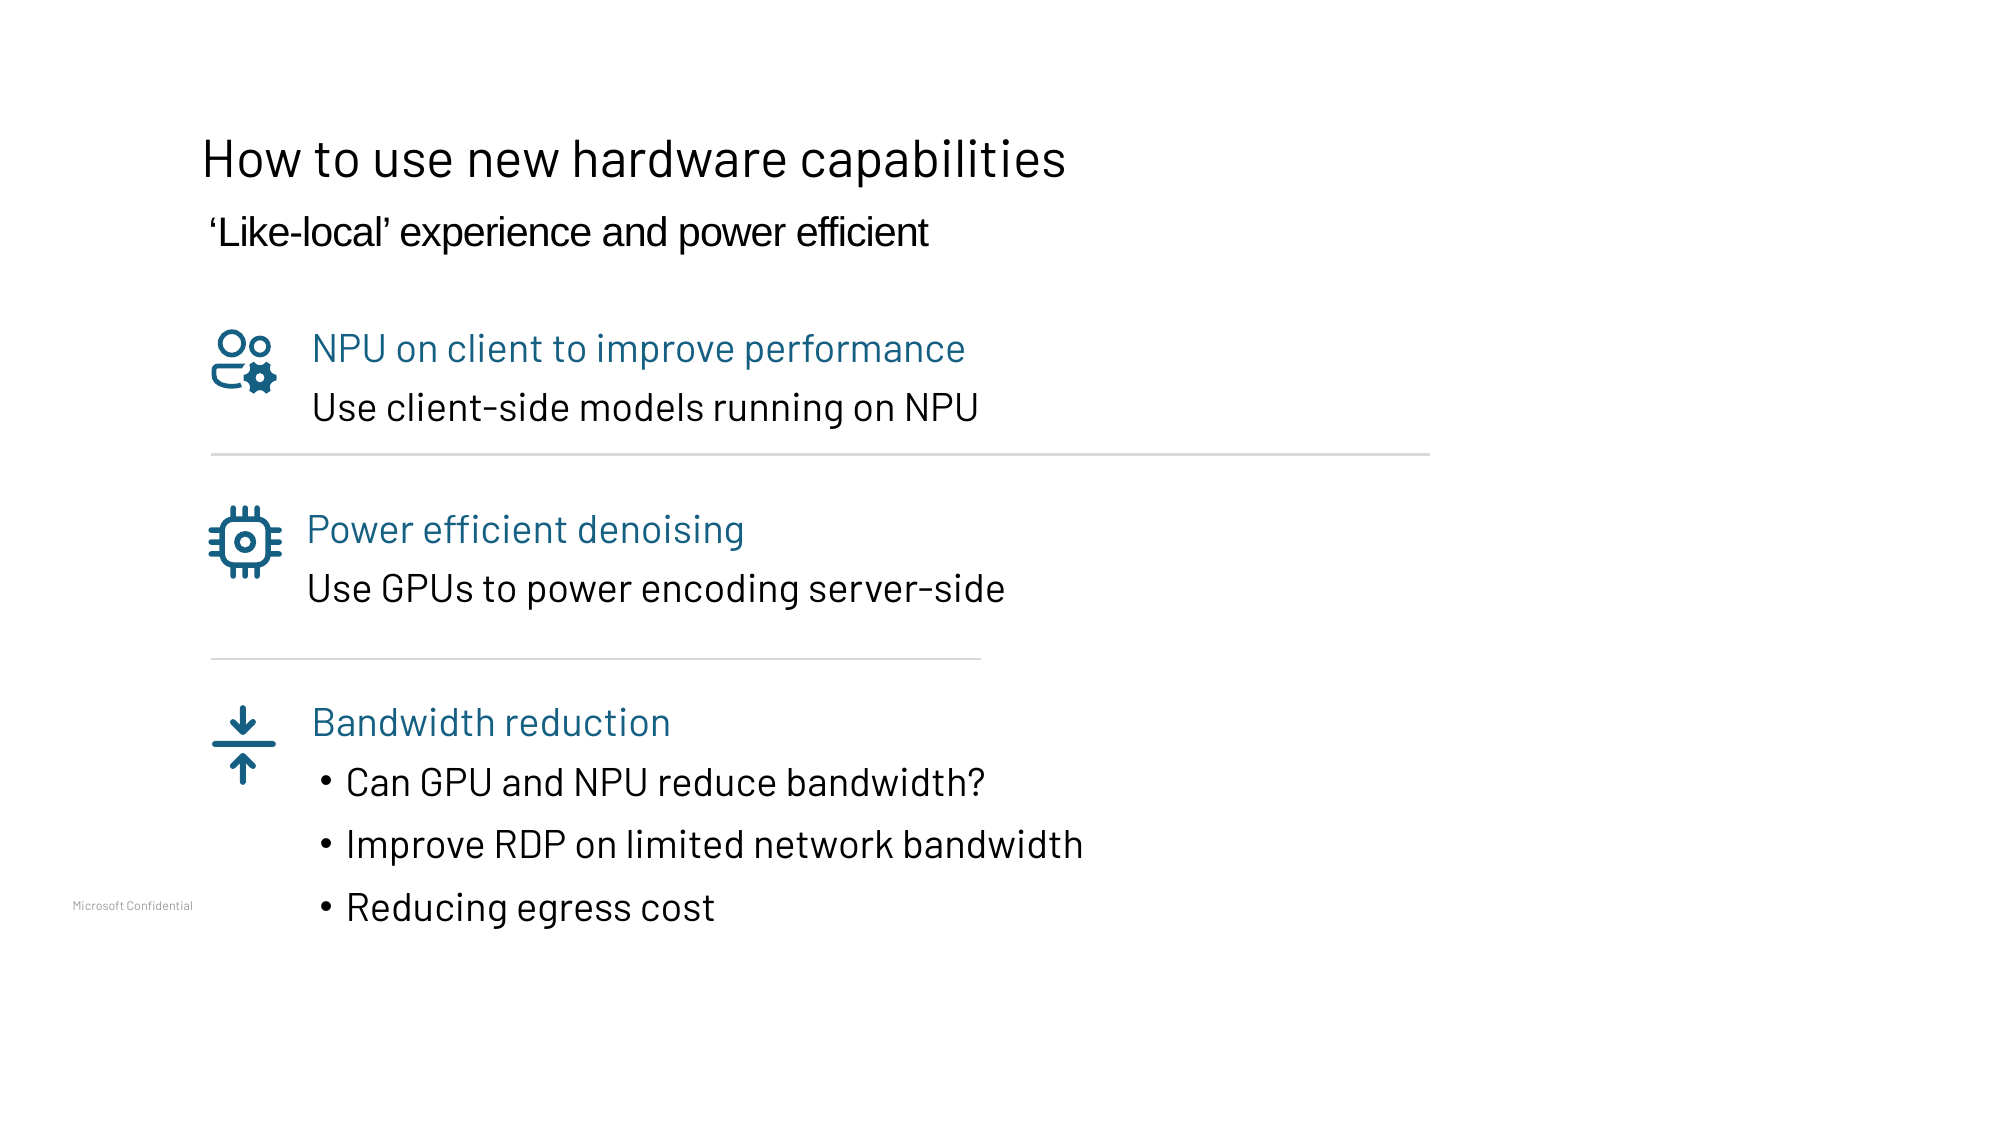

# How to use new hardware capabilities
‘Like-local’ experience and power efficient
NPU on client to improve performance
Use client-side models running on NPU

Power efficient denoising
Use GPUs to power encoding server-side

Bandwidth reduction
Can GPU and NPU reduce bandwidth?
Improve RDP on limited network bandwidth
Reducing egress cost

Microsoft Confidential